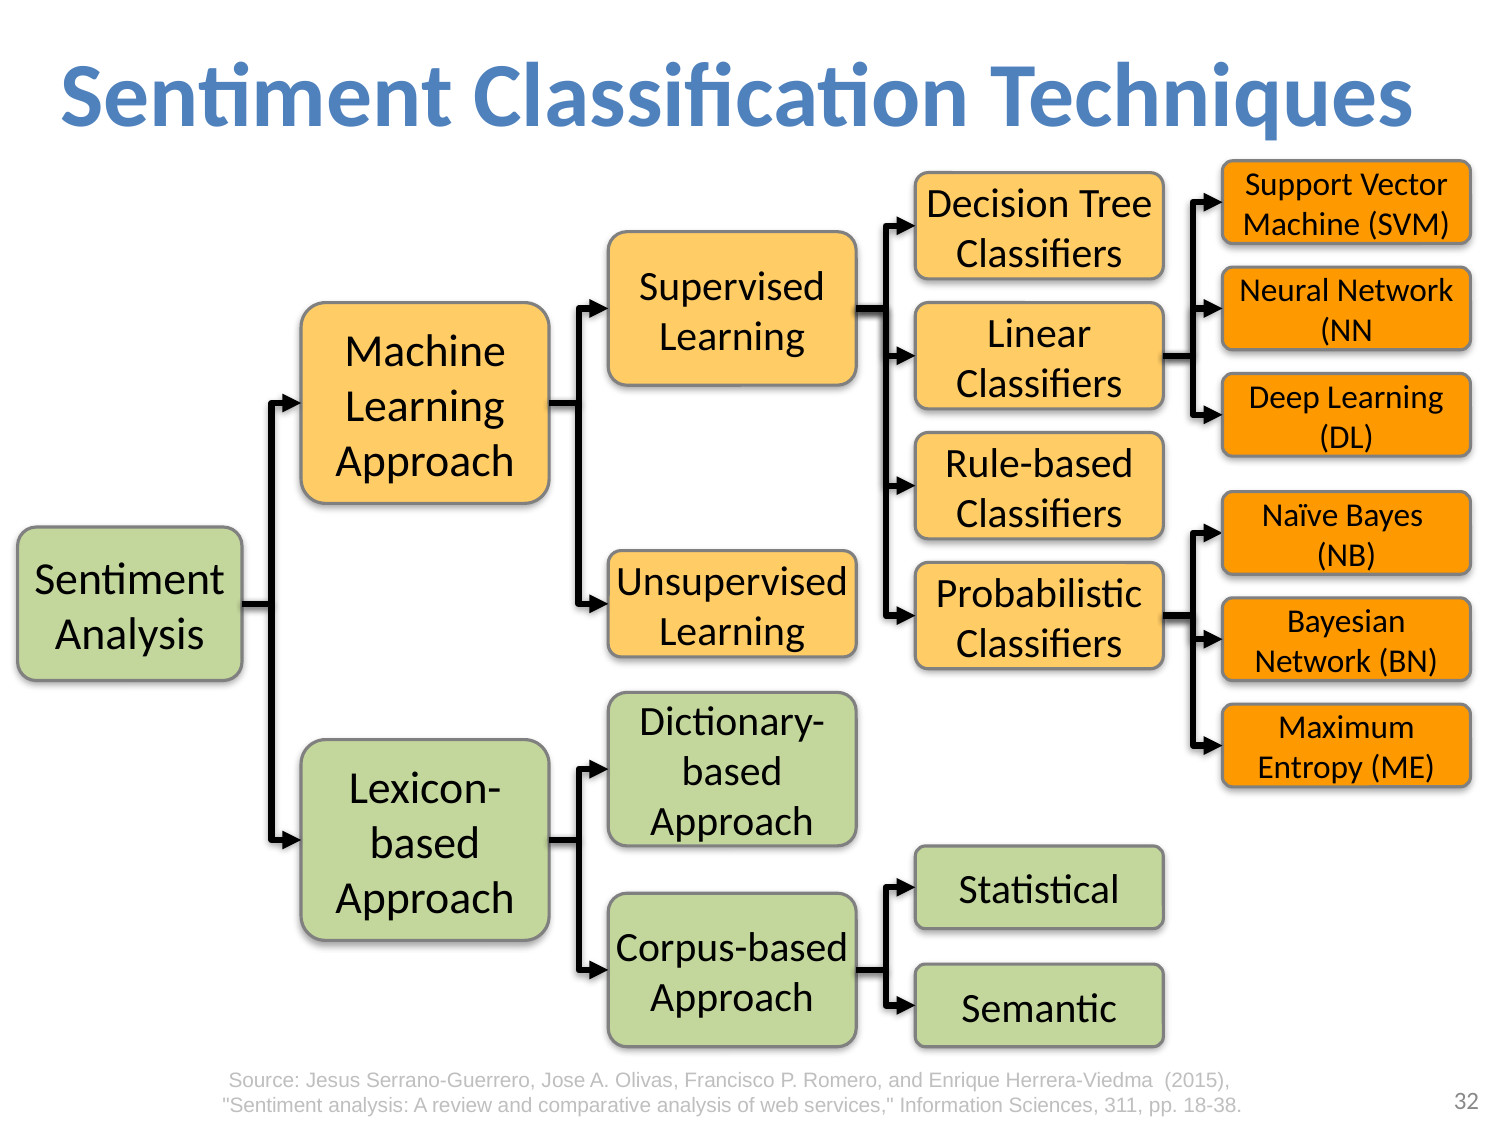

# Sentiment Classification Techniques
Support Vector Machine (SVM)
Decision Tree Classifiers
Supervised Learning
Neural Network (NN
Machine Learning Approach
Linear Classifiers
Deep Learning (DL)
Rule-based Classifiers
Naïve Bayes
(NB)
Sentiment Analysis
Unsupervised Learning
Probabilistic Classifiers
Bayesian Network (BN)
Dictionary-based Approach
Maximum Entropy (ME)
Lexicon-based Approach
Statistical
Corpus-based Approach
Semantic
Source: Jesus Serrano-Guerrero, Jose A. Olivas, Francisco P. Romero, and Enrique Herrera-Viedma  (2015),
"Sentiment analysis: A review and comparative analysis of web services," Information Sciences, 311, pp. 18-38.
32